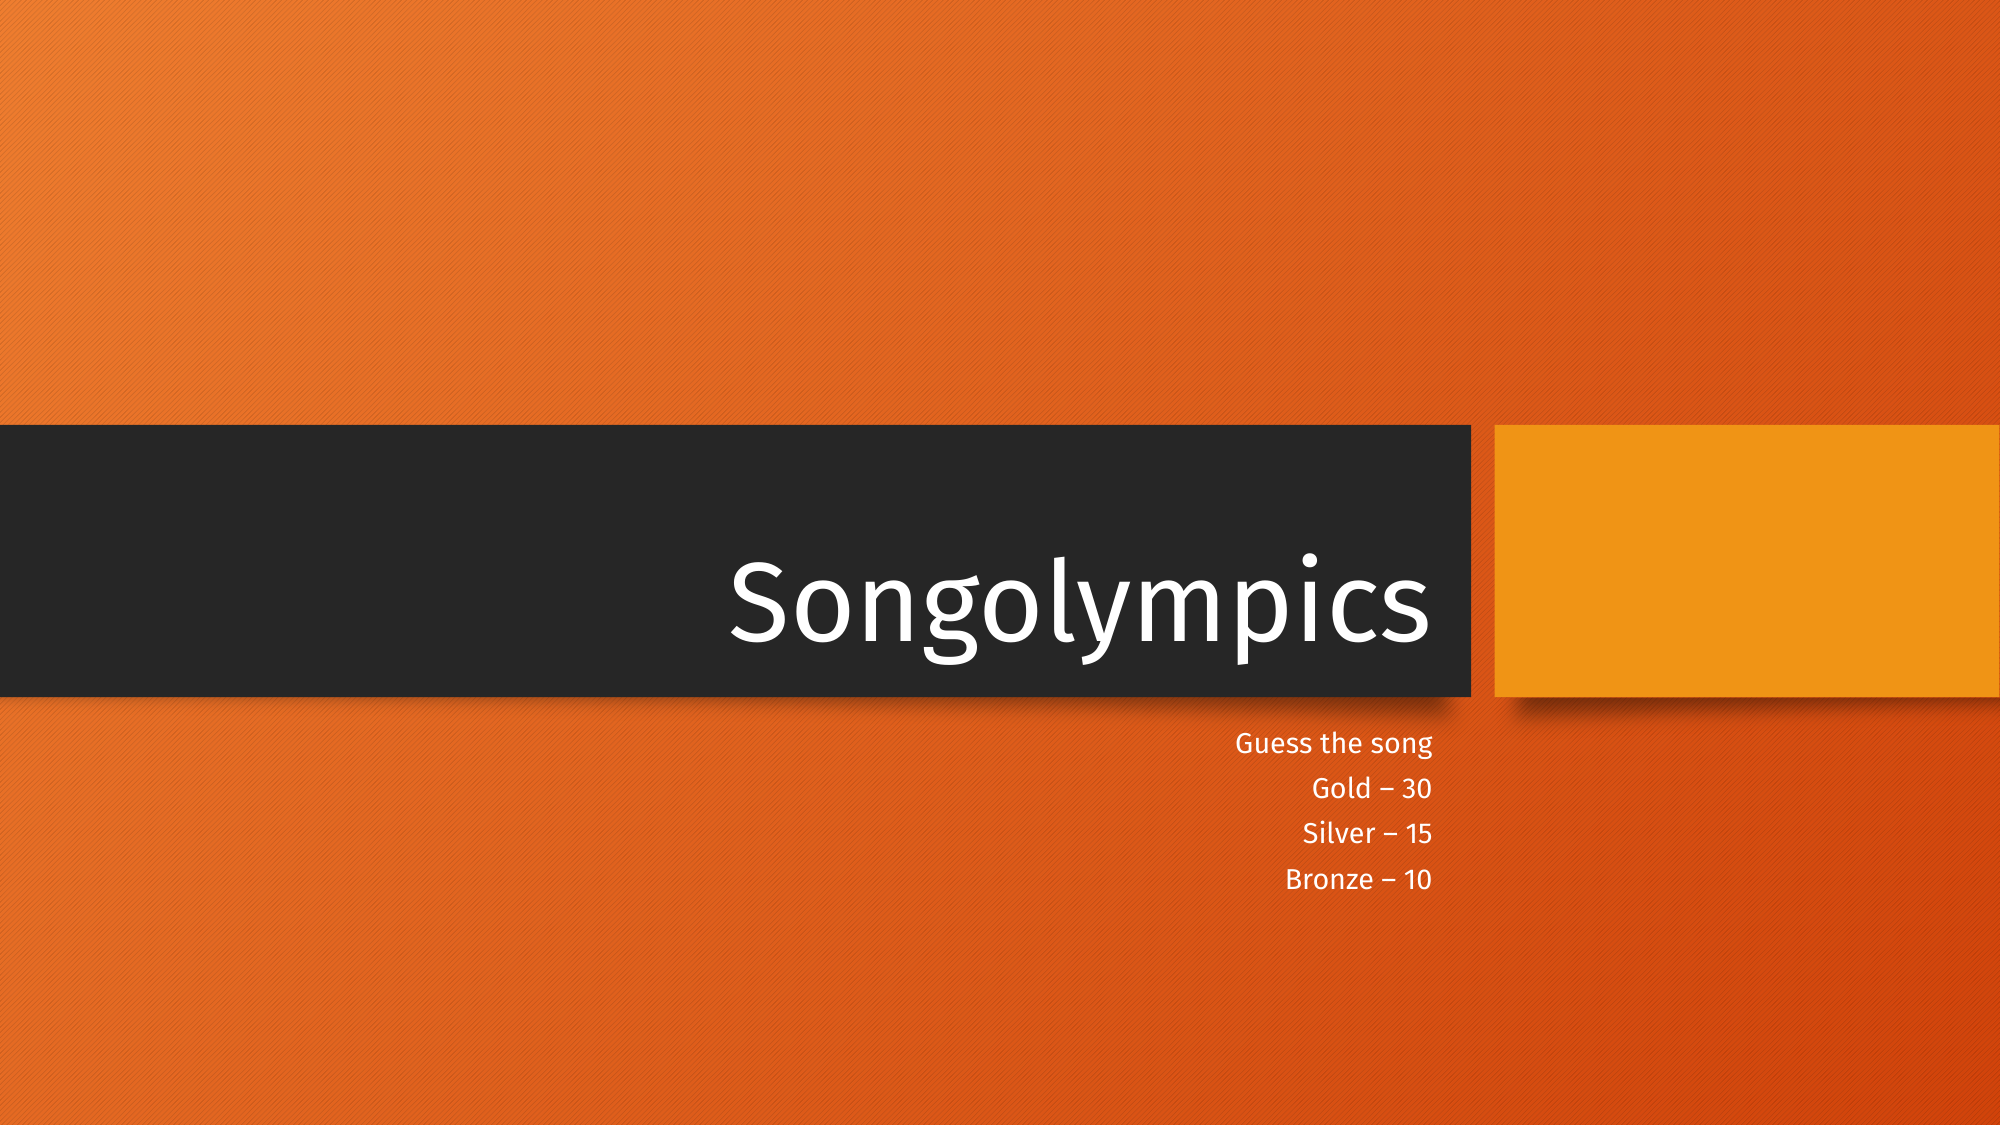

# Songolympics
Guess the song
Gold – 30
Silver – 15
Bronze – 10